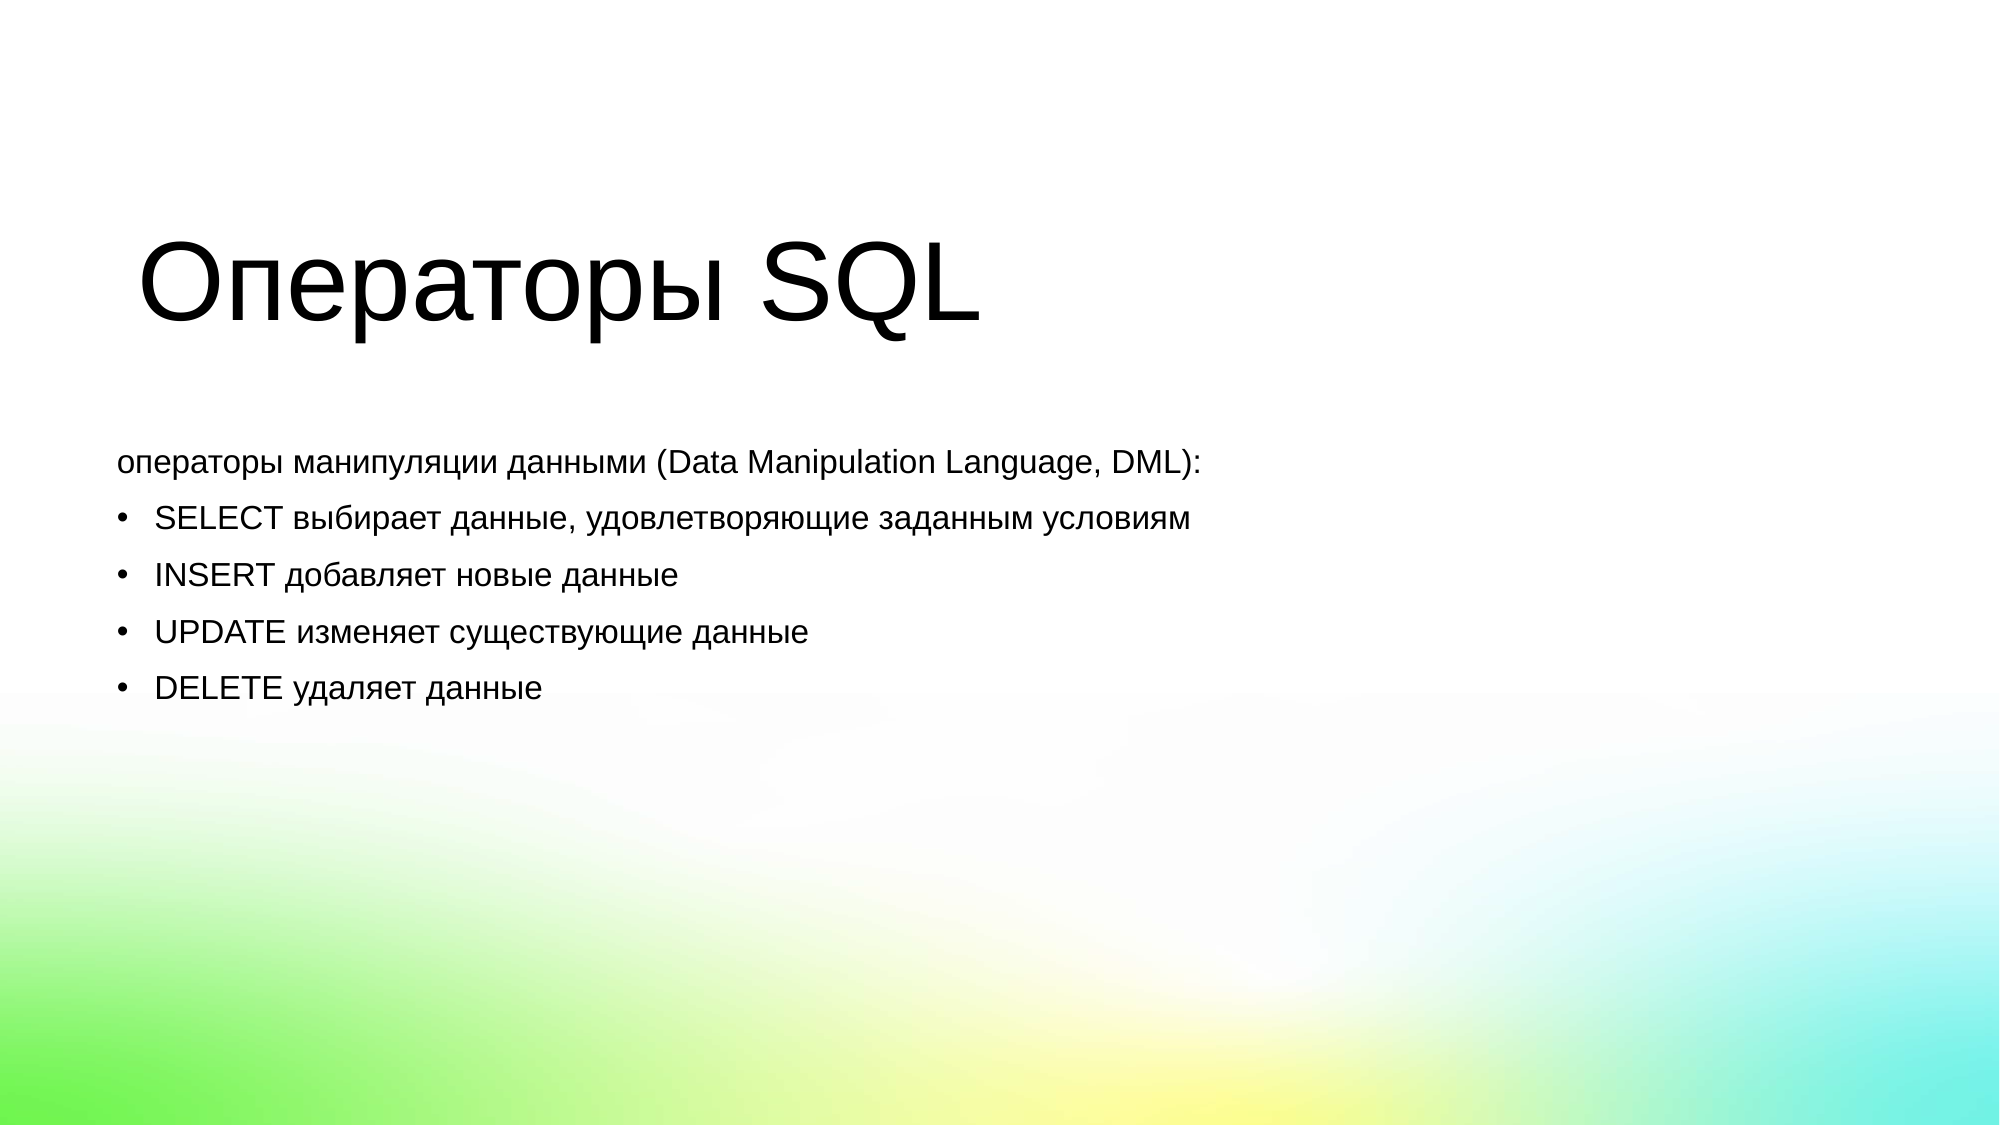

Операторы SQL
операторы манипуляции данными (Data Manipulation Language, DML):
SELECT выбирает данные, удовлетворяющие заданным условиям
INSERT добавляет новые данные
UPDATE изменяет существующие данные
DELETE удаляет данные